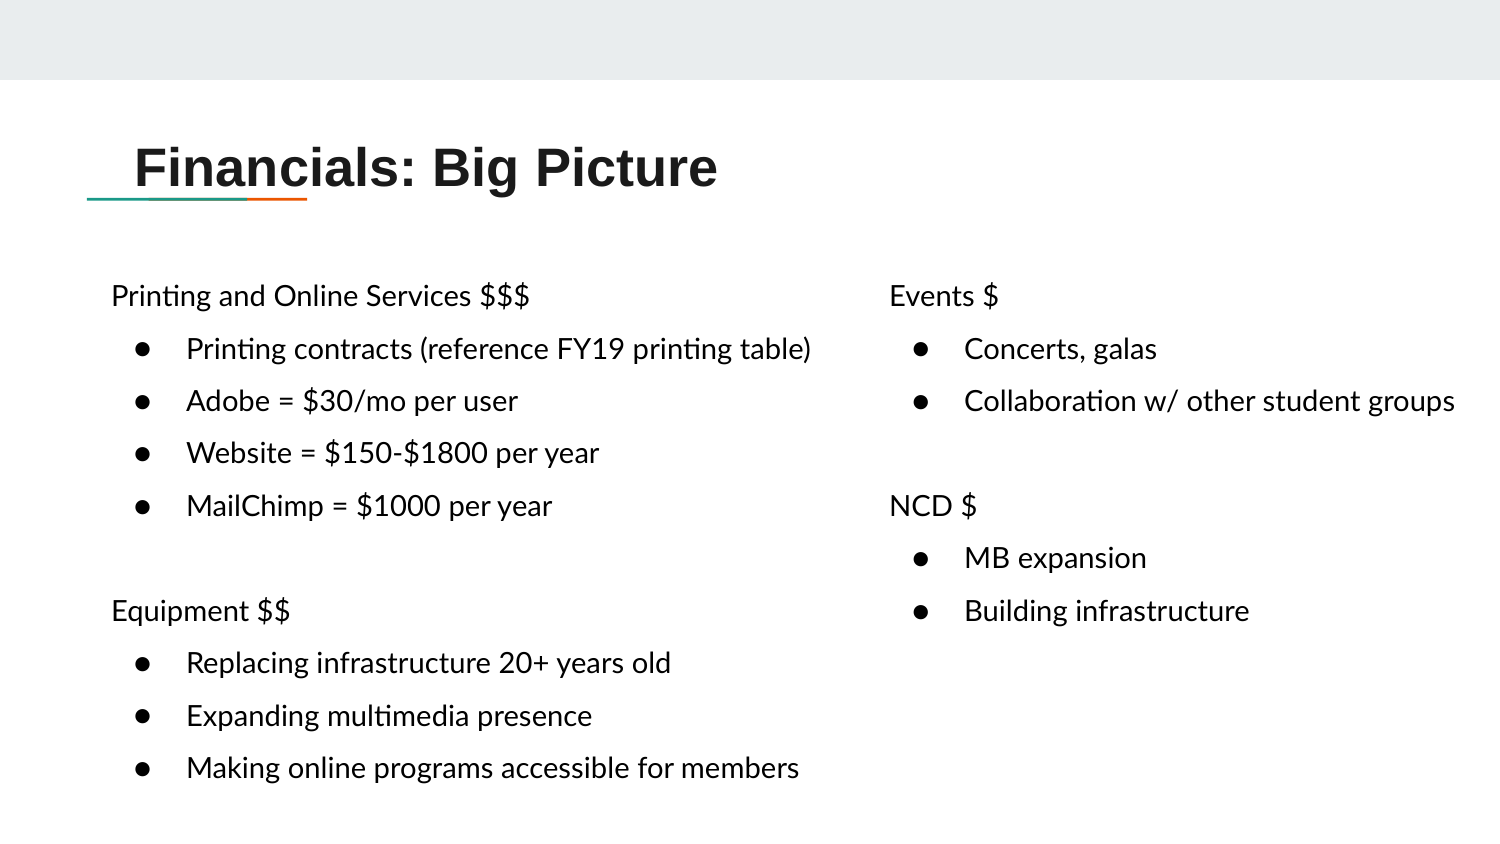

# Financials: Big Picture
Printing and Online Services $$$
Printing contracts (reference FY19 printing table)
Adobe = $30/mo per user
Website = $150-$1800 per year
MailChimp = $1000 per year

Equipment $$
Replacing infrastructure 20+ years old
Expanding multimedia presence
Making online programs accessible for members
Events $
Concerts, galas
Collaboration w/ other student groups

NCD $
MB expansion
Building infrastructure